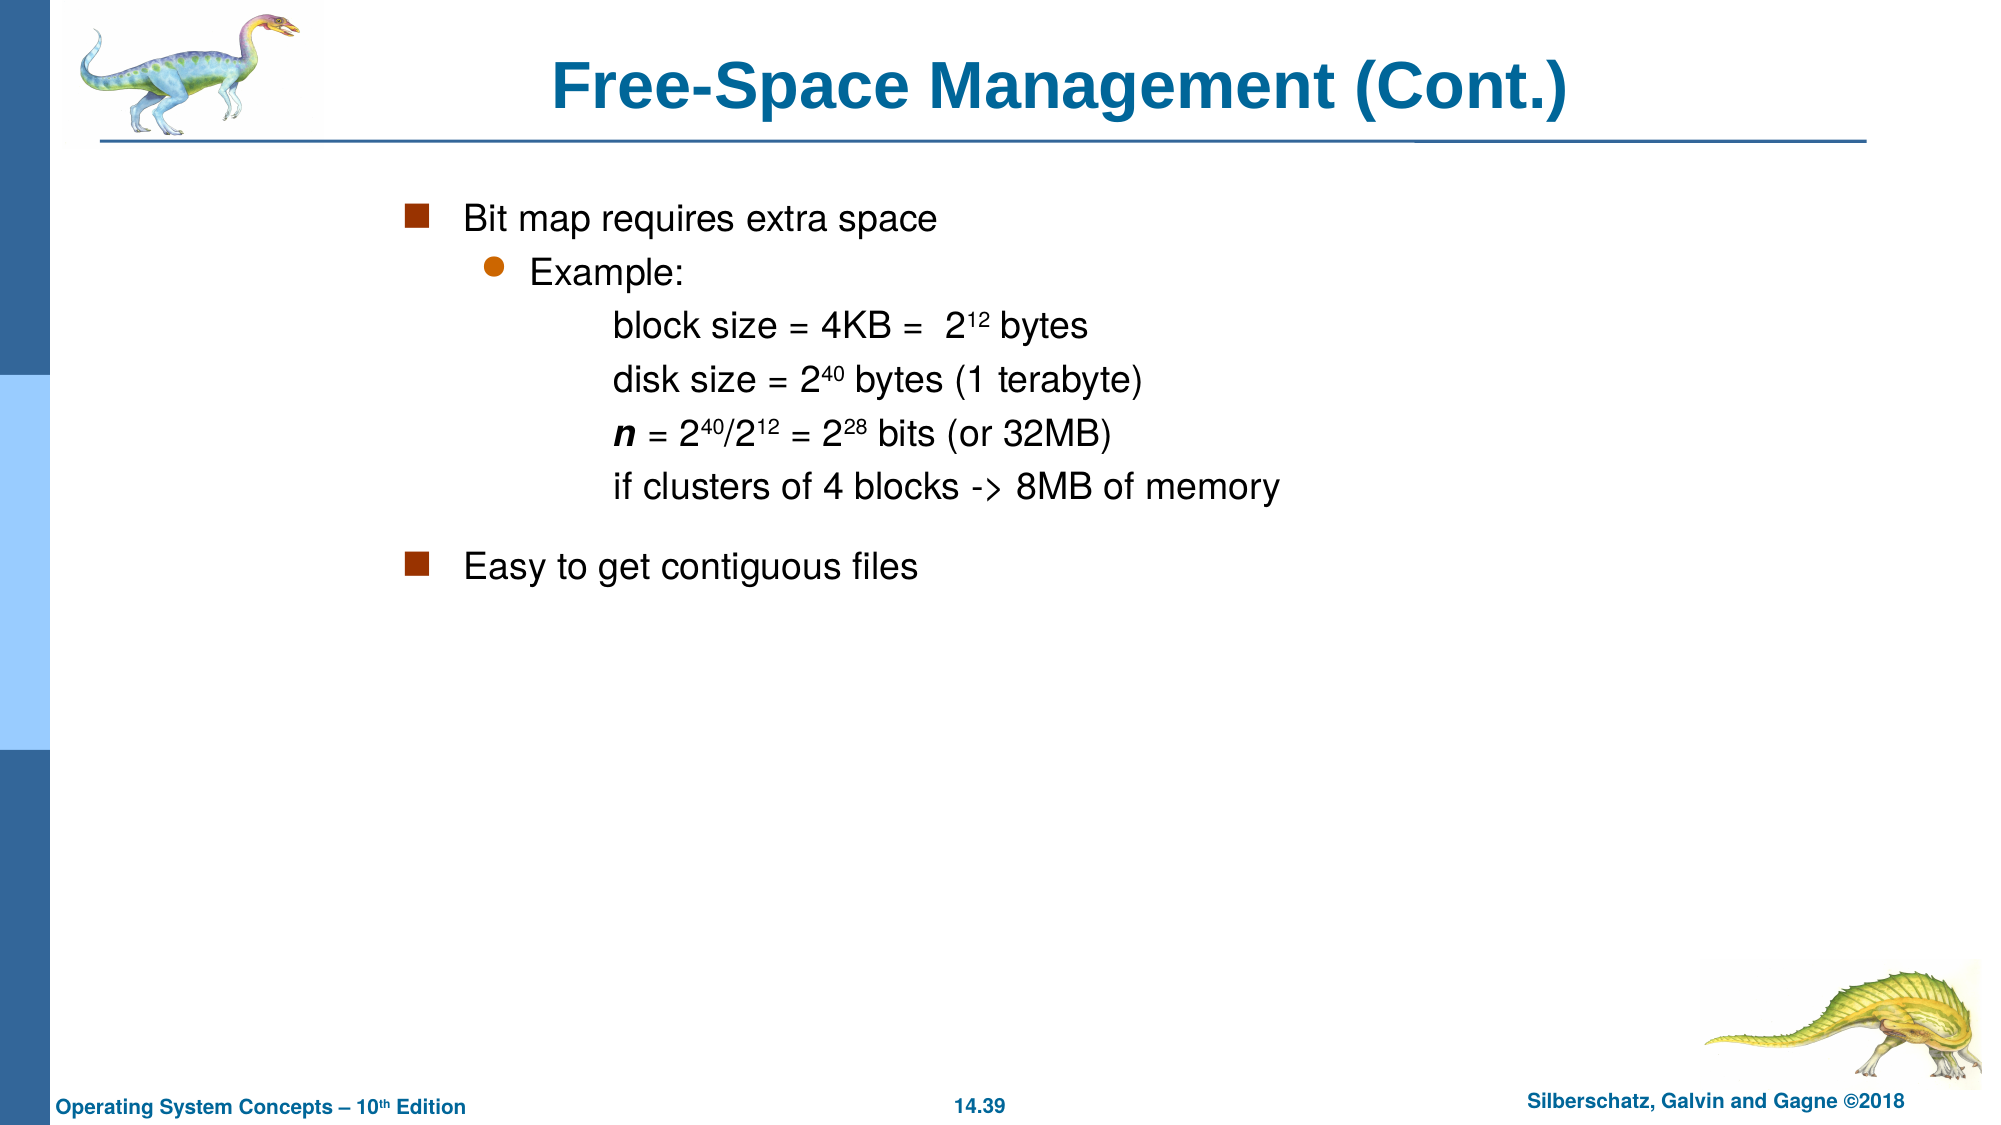

# Free-Space Management (Cont.)
Bit map requires extra space
Example:
		block size = 4KB =  212 bytes
		disk size = 240 bytes (1 terabyte)
		n = 240/212 = 228 bits (or 32MB)
		if clusters of 4 blocks -> 8MB of memory

Easy to get contiguous files